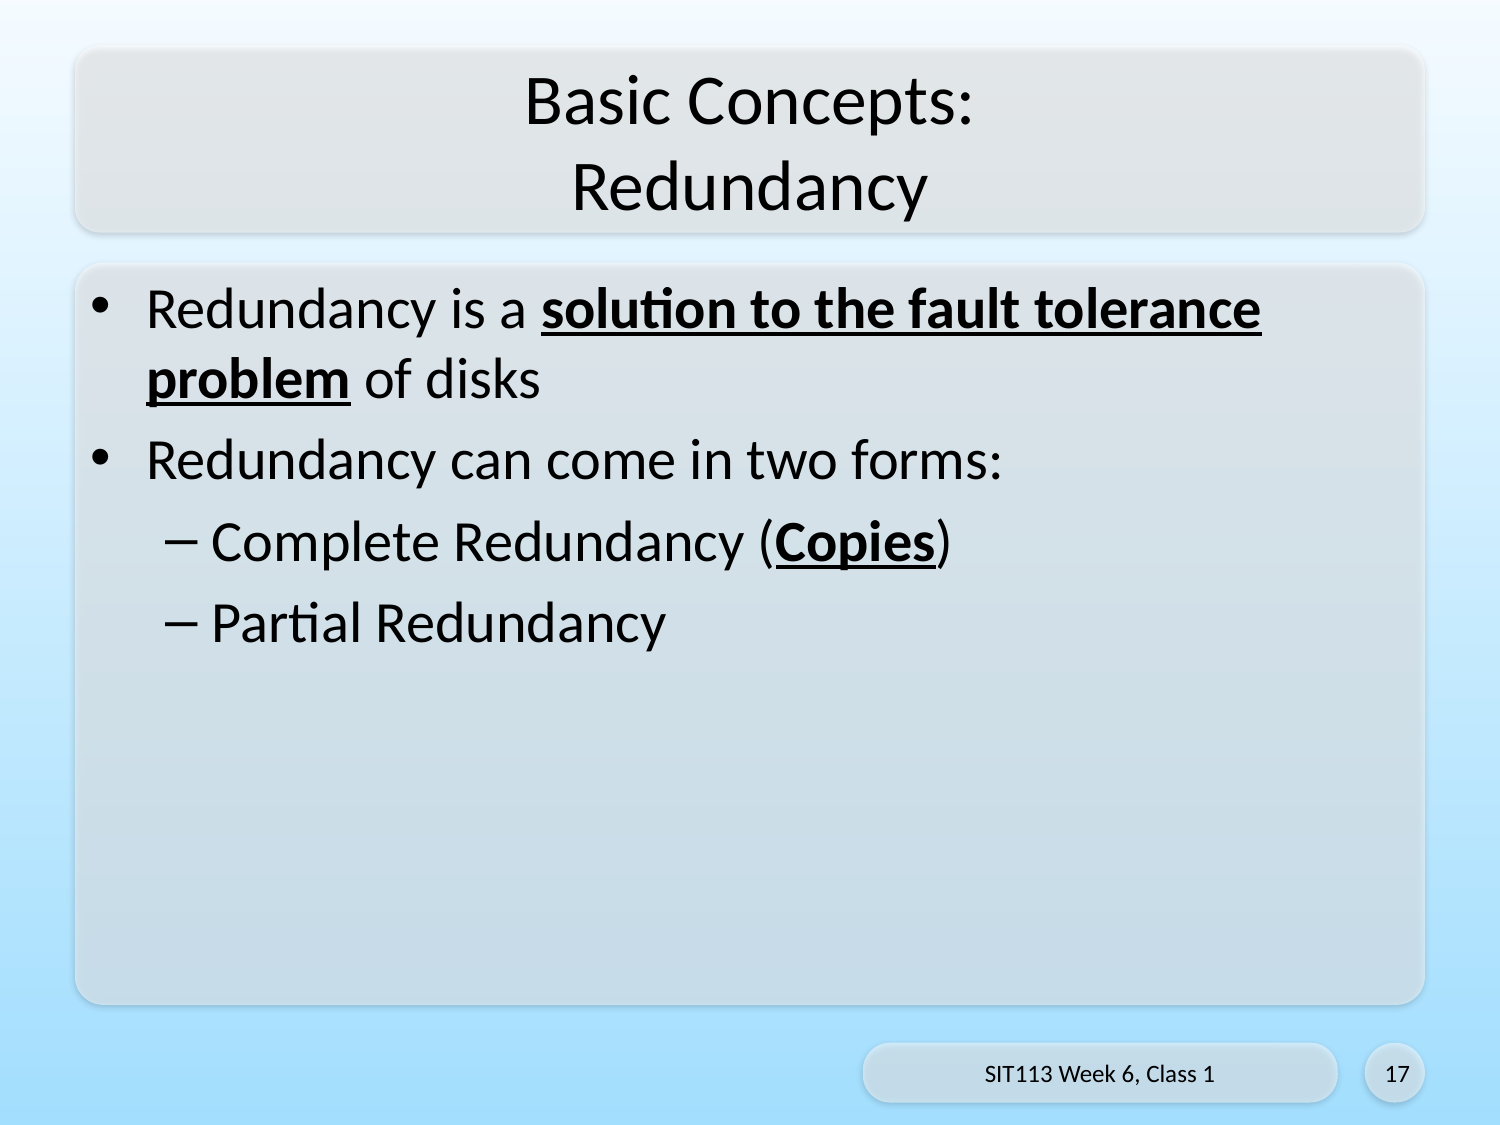

# Basic Concepts: Redundancy
Redundancy is a solution to the fault tolerance problem of disks
Redundancy can come in two forms:
Complete Redundancy (Copies)
Partial Redundancy
SIT113 Week 6, Class 1
17